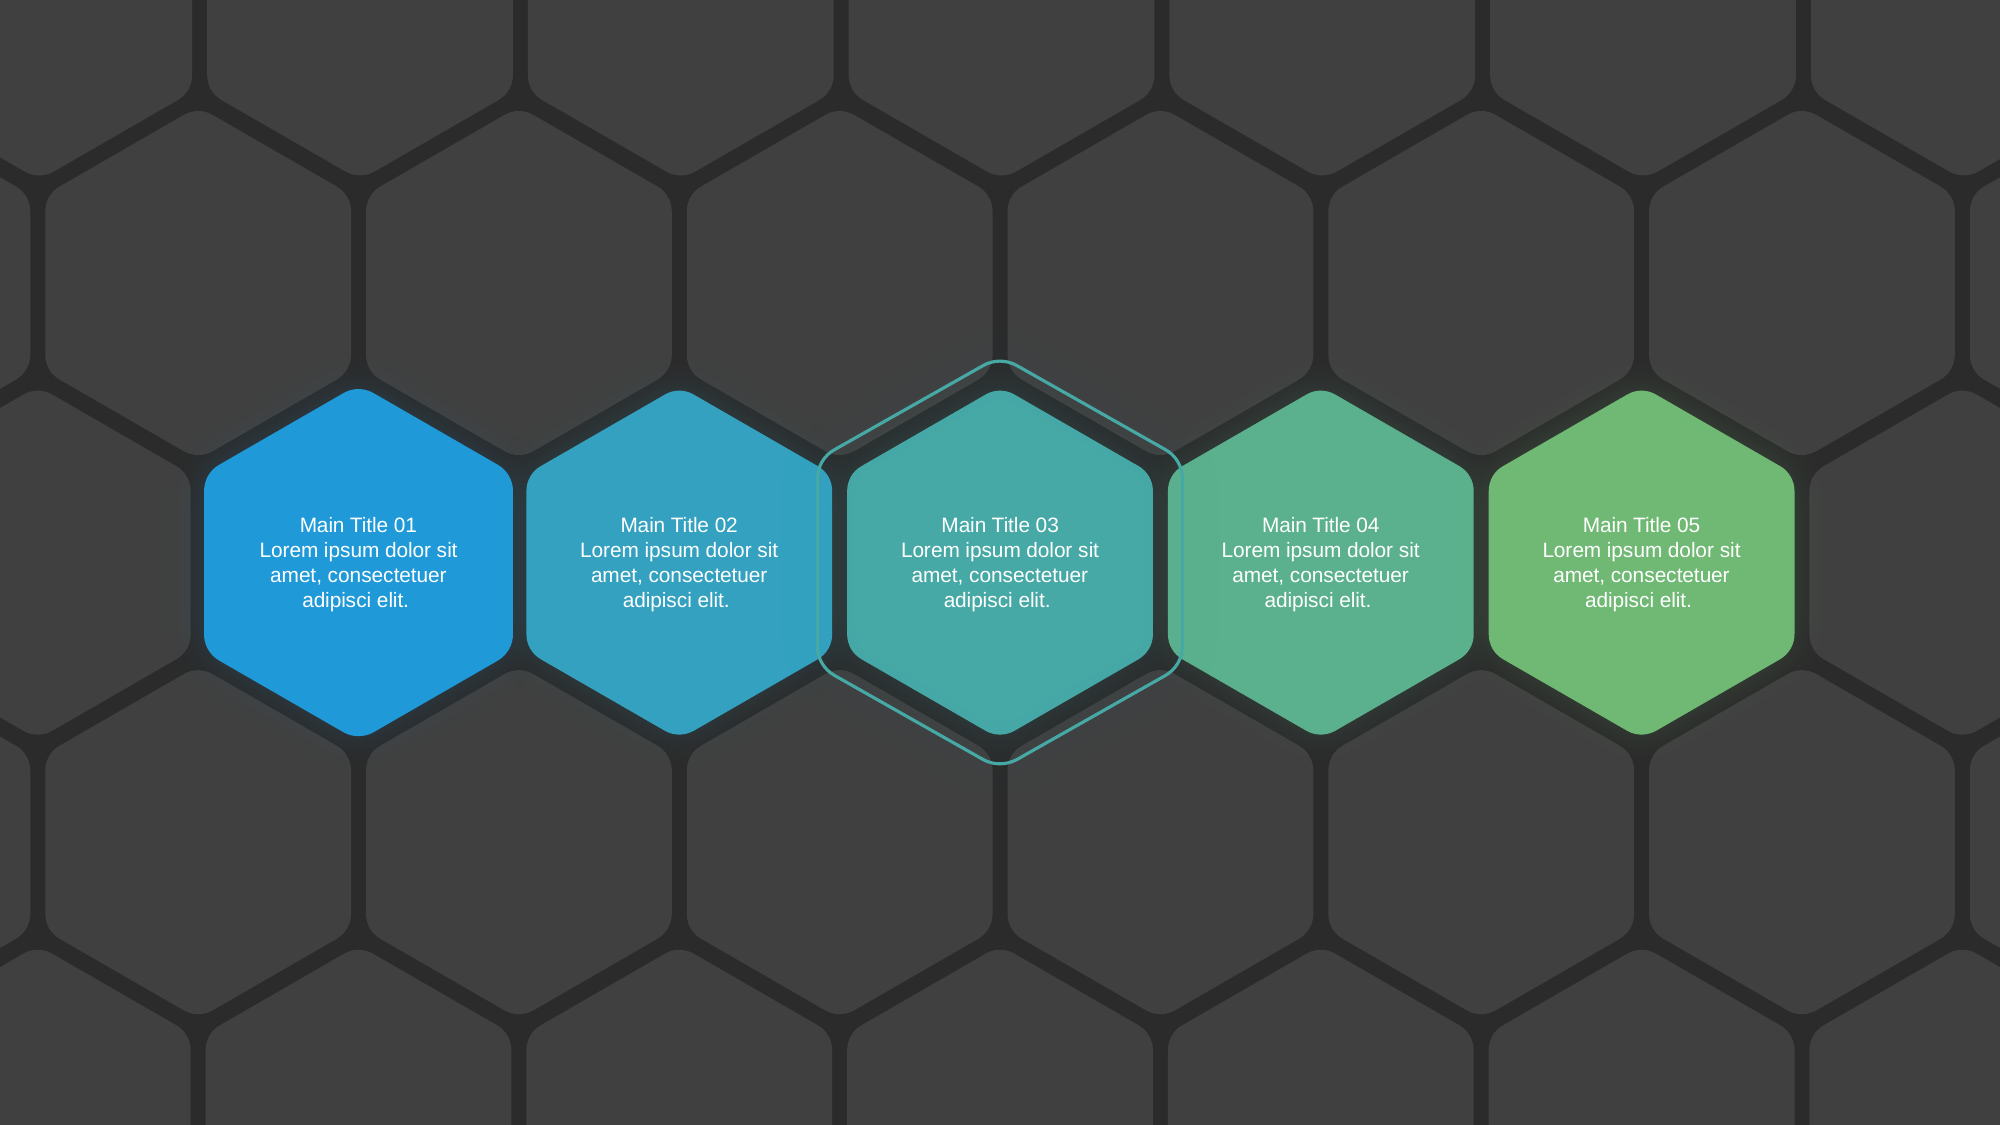

Main Title 01
Lorem ipsum dolor sit amet, consectetuer adipisci elit.
Main Title 02
Lorem ipsum dolor sit amet, consectetuer adipisci elit.
Main Title 03
Lorem ipsum dolor sit amet, consectetuer adipisci elit.
Main Title 04
Lorem ipsum dolor sit amet, consectetuer adipisci elit.
Main Title 05
Lorem ipsum dolor sit amet, consectetuer adipisci elit.